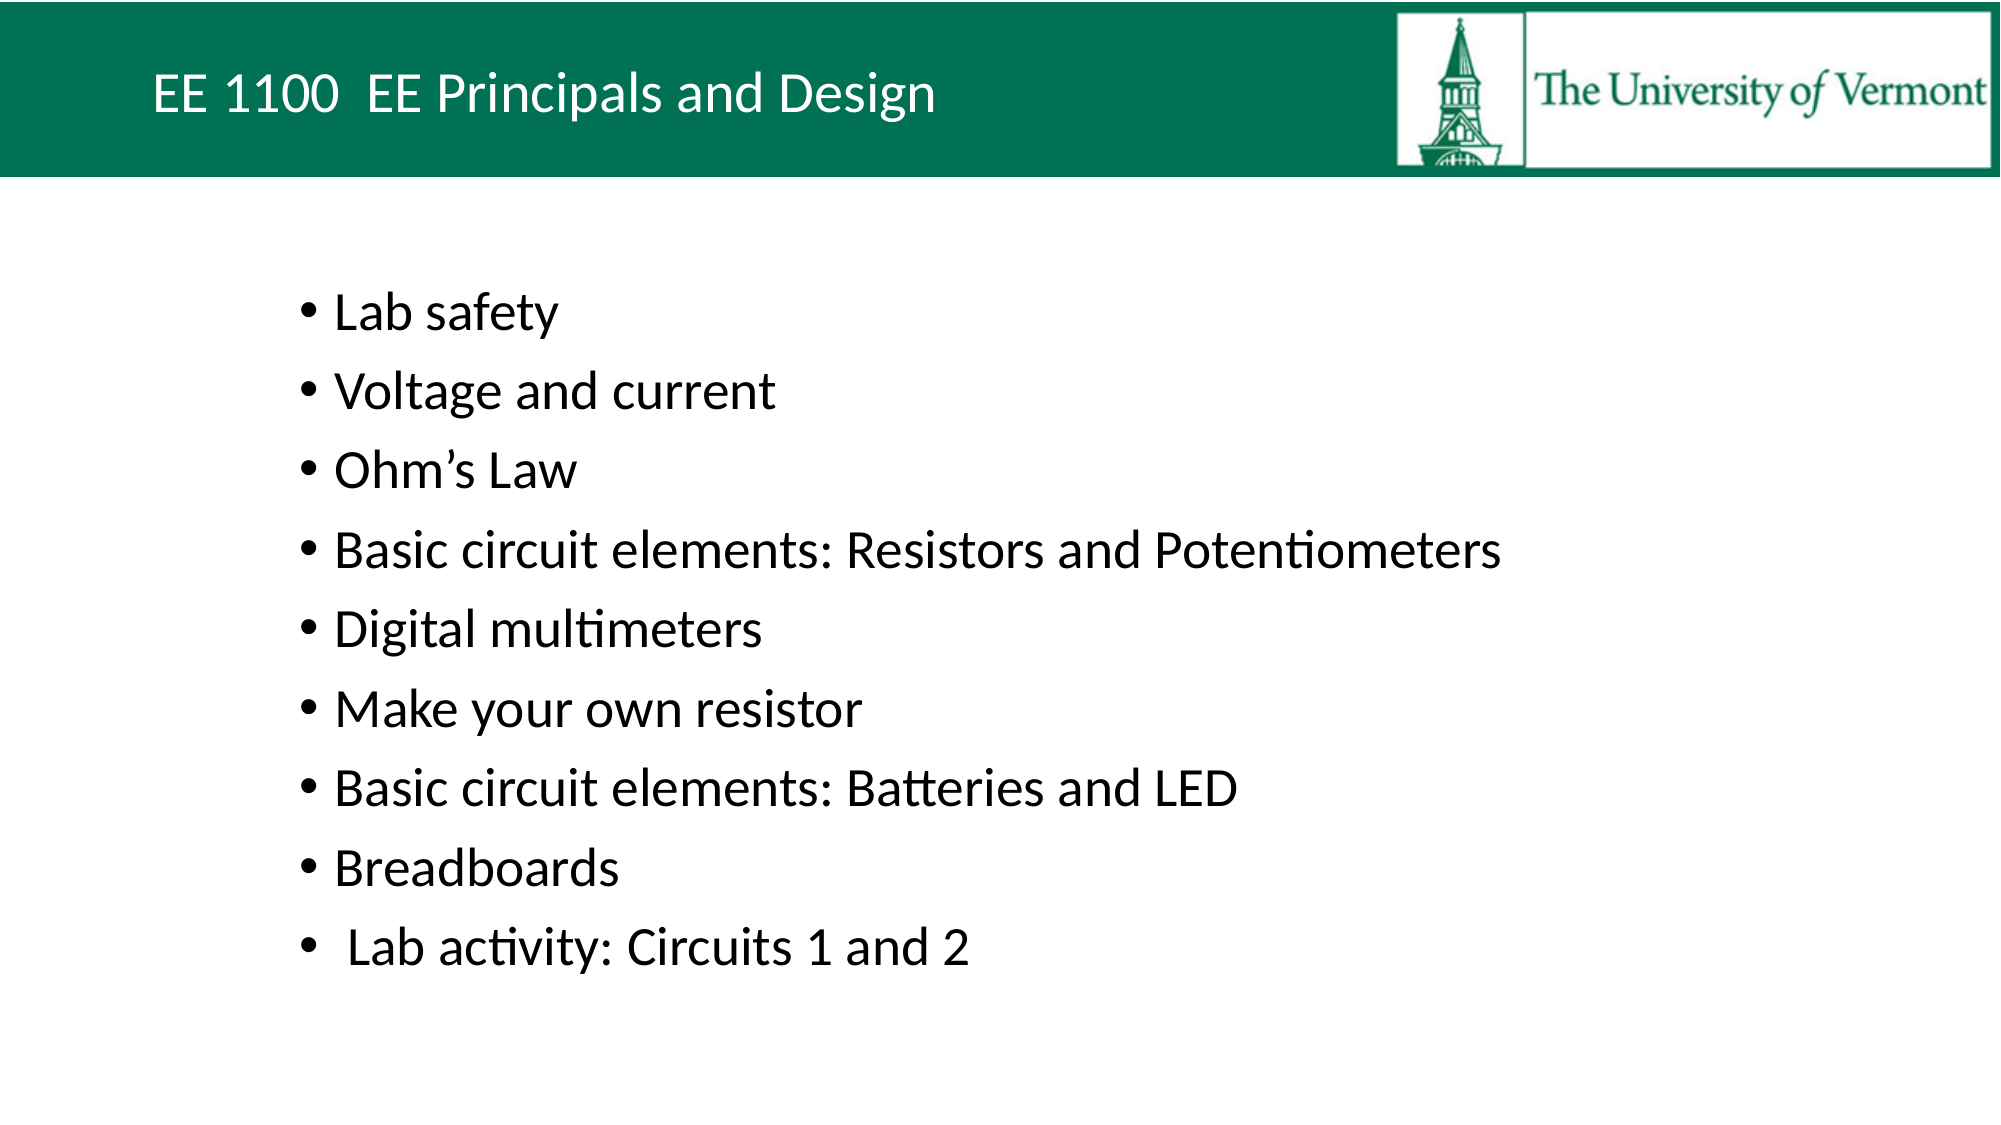

Lab safety
Voltage and current
Ohm’s Law
Basic circuit elements: Resistors and Potentiometers
Digital multimeters
Make your own resistor
Basic circuit elements: Batteries and LED
Breadboards
 Lab activity: Circuits 1 and 2